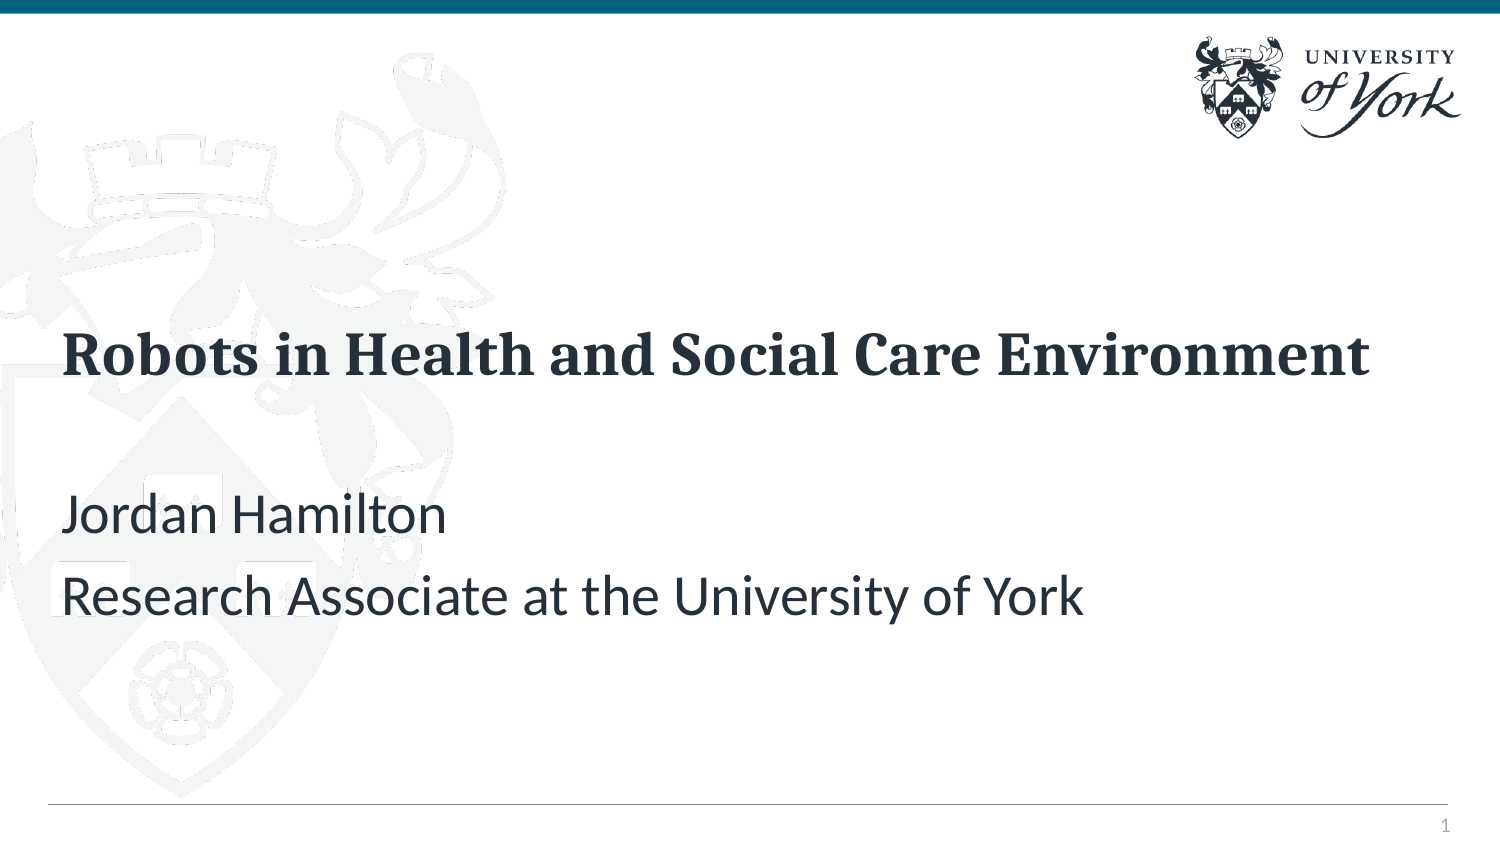

# Robots in Health and Social Care Environment
Jordan Hamilton
Research Associate at the University of York